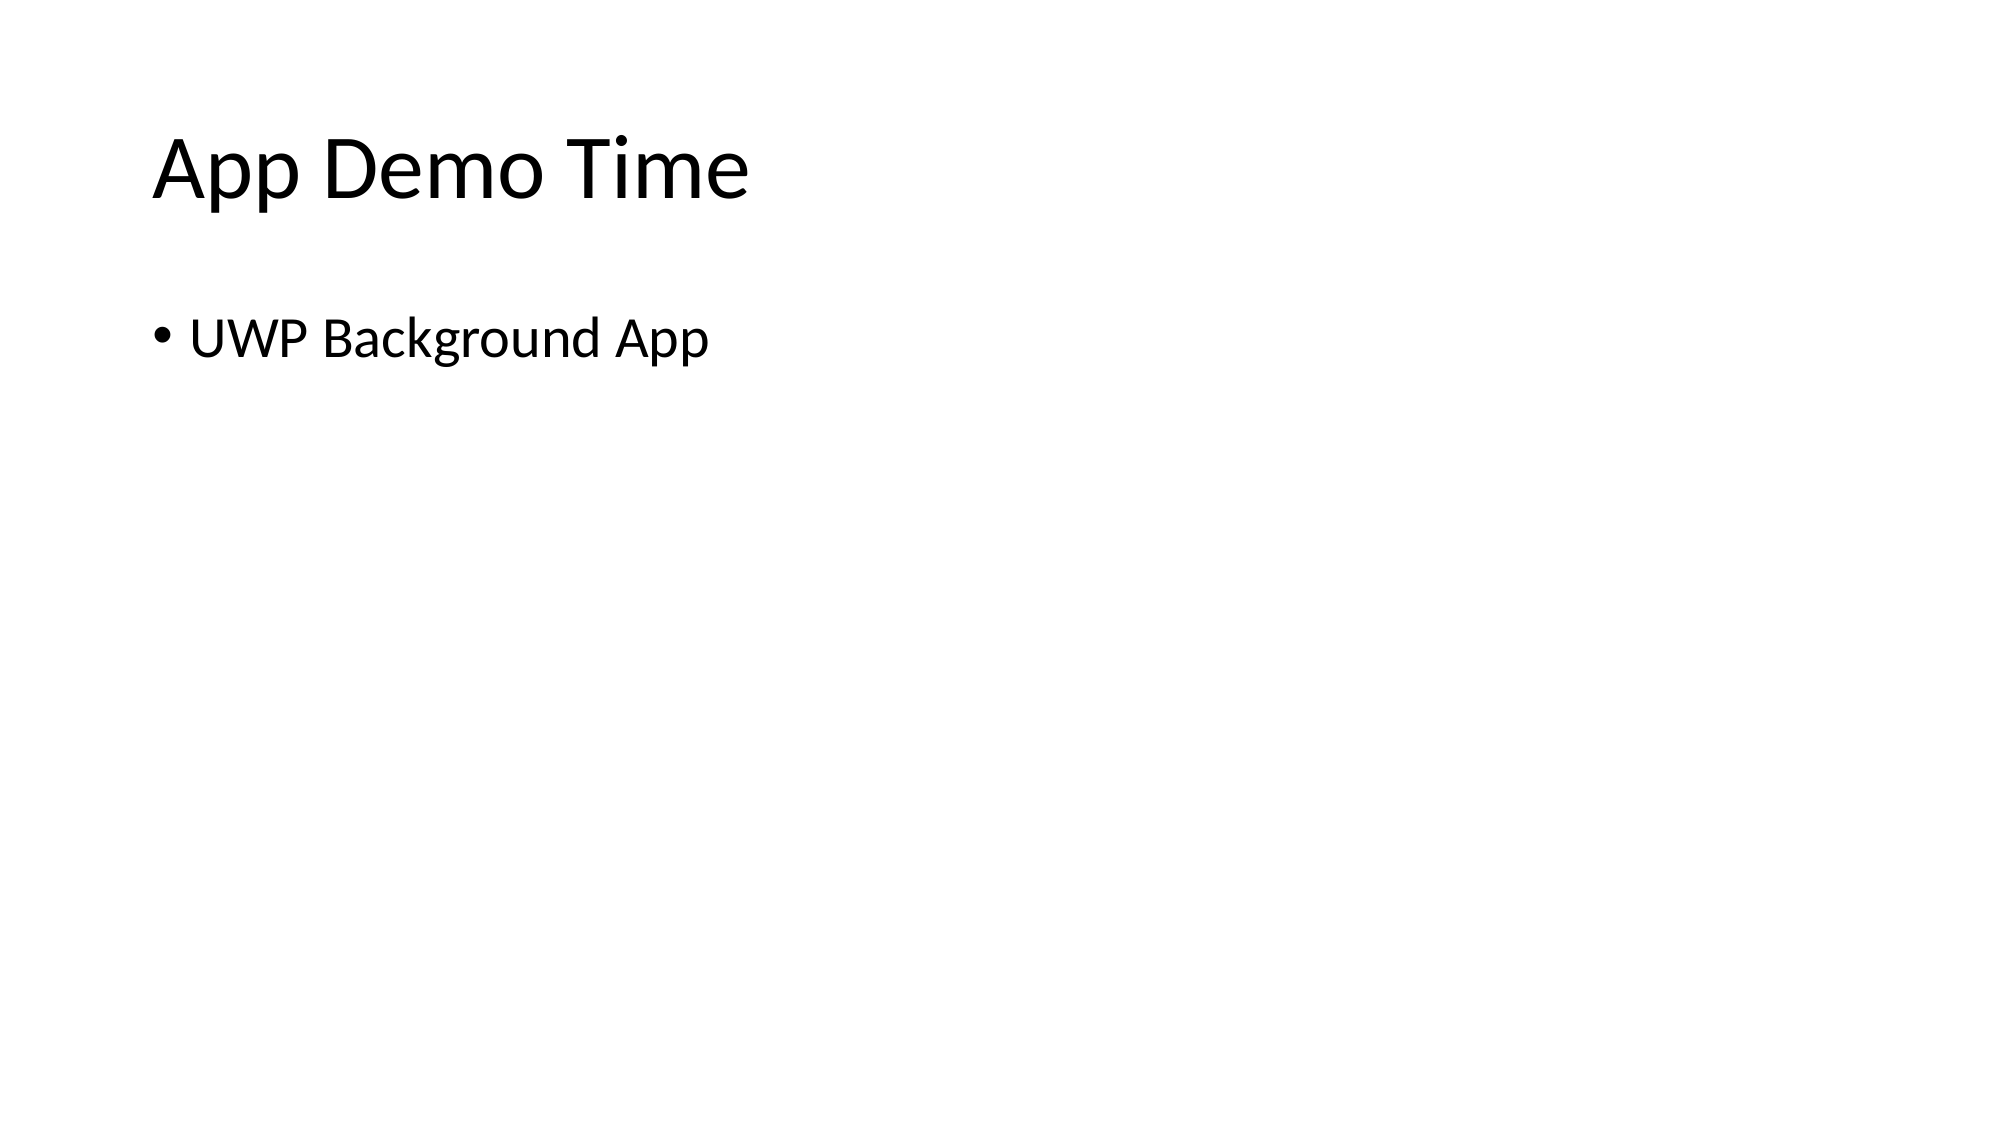

# App Demo Time
UWP Background App